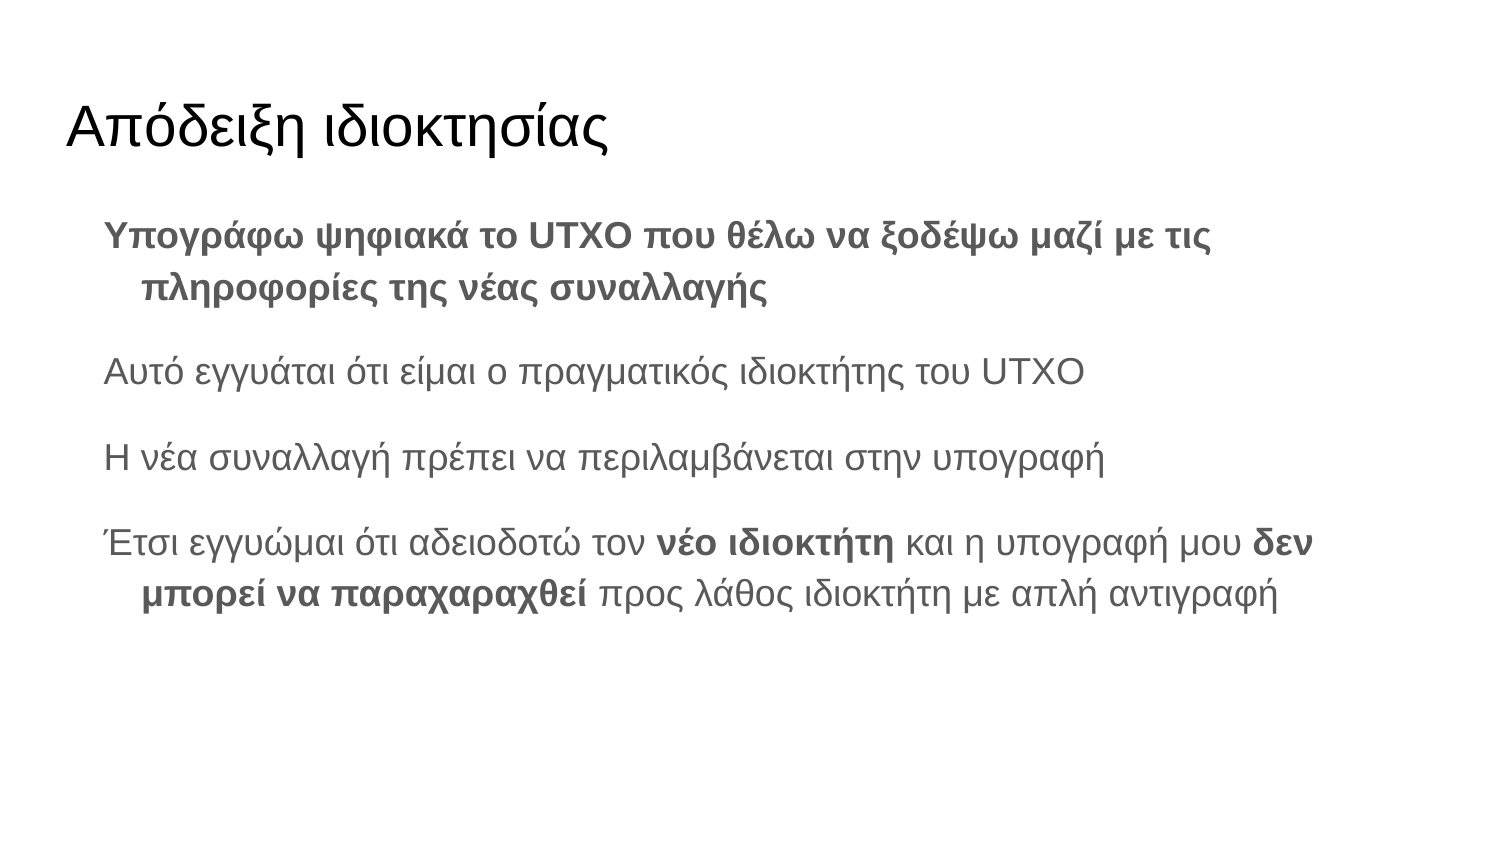

# Απόδειξη ιδιοκτησίας
Yπογράφω ψηφιακά το UTXO που θέλω να ξοδέψω μαζί με τις πληροφορίες της νέας συναλλαγής
Αυτό εγγυάται ότι είμαι ο πραγματικός ιδιοκτήτης του UTXO
Η νέα συναλλαγή πρέπει να περιλαμβάνεται στην υπογραφή
Έτσι εγγυώμαι ότι αδειοδοτώ τον νέο ιδιοκτήτη και η υπογραφή μου δεν μπορεί να παραχαραχθεί προς λάθος ιδιοκτήτη με απλή αντιγραφή